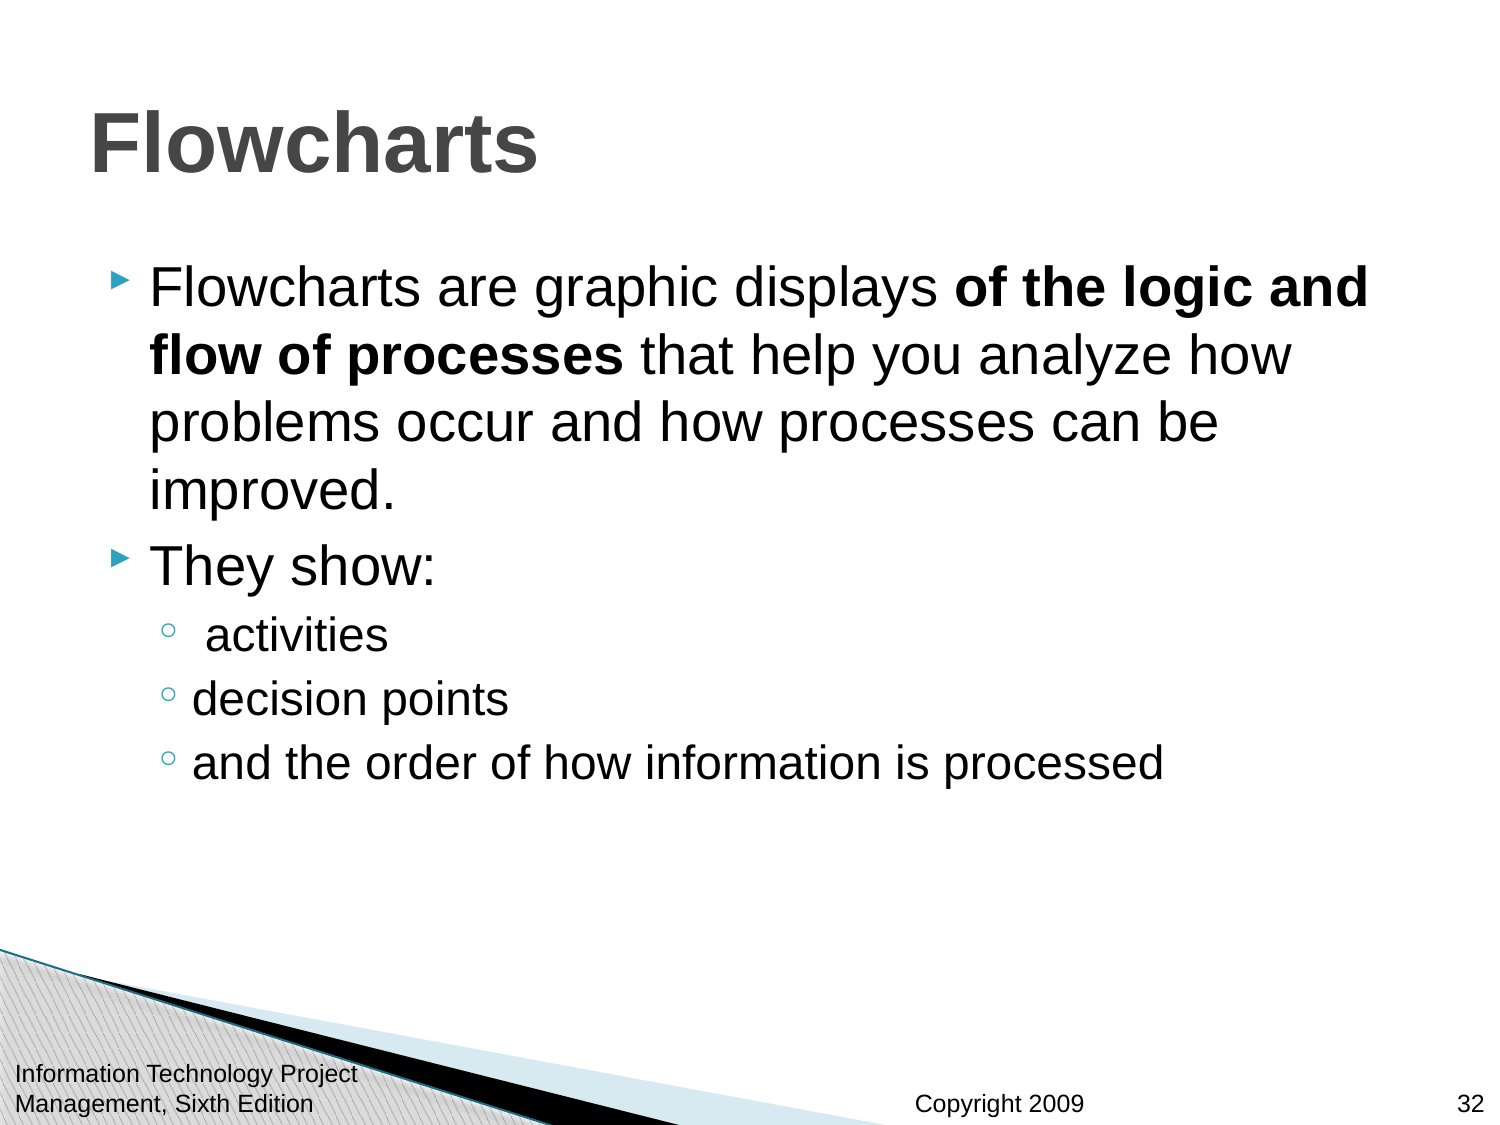

# Flowcharts
Flowcharts are graphic displays of the logic and flow of processes that help you analyze how problems occur and how processes can be improved.
They show:
 activities
decision points
and the order of how information is processed
Information Technology Project Management, Sixth Edition
32